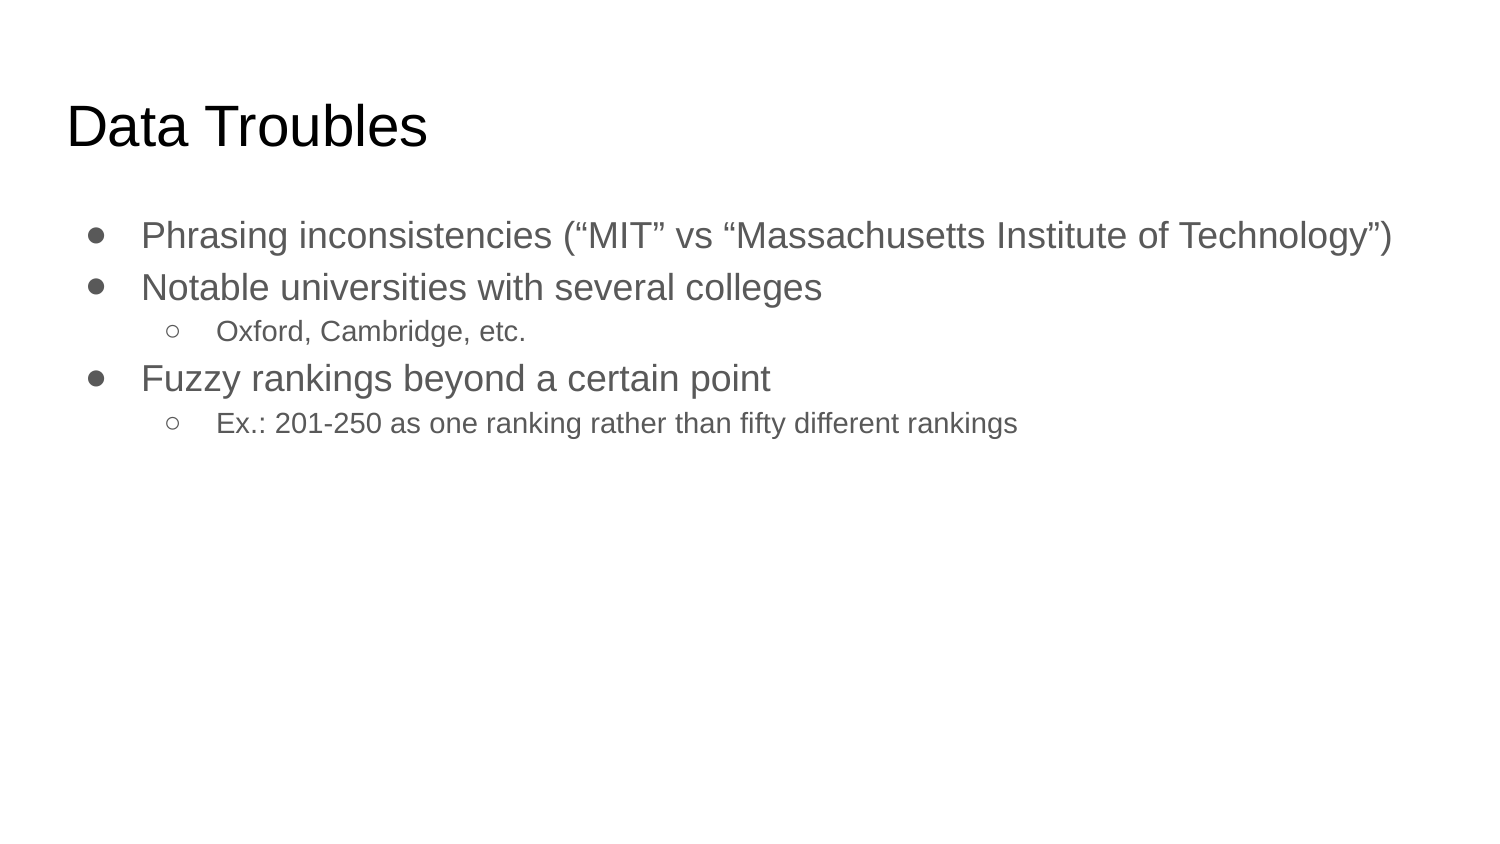

# Data Troubles
Phrasing inconsistencies (“MIT” vs “Massachusetts Institute of Technology”)
Notable universities with several colleges
Oxford, Cambridge, etc.
Fuzzy rankings beyond a certain point
Ex.: 201-250 as one ranking rather than fifty different rankings